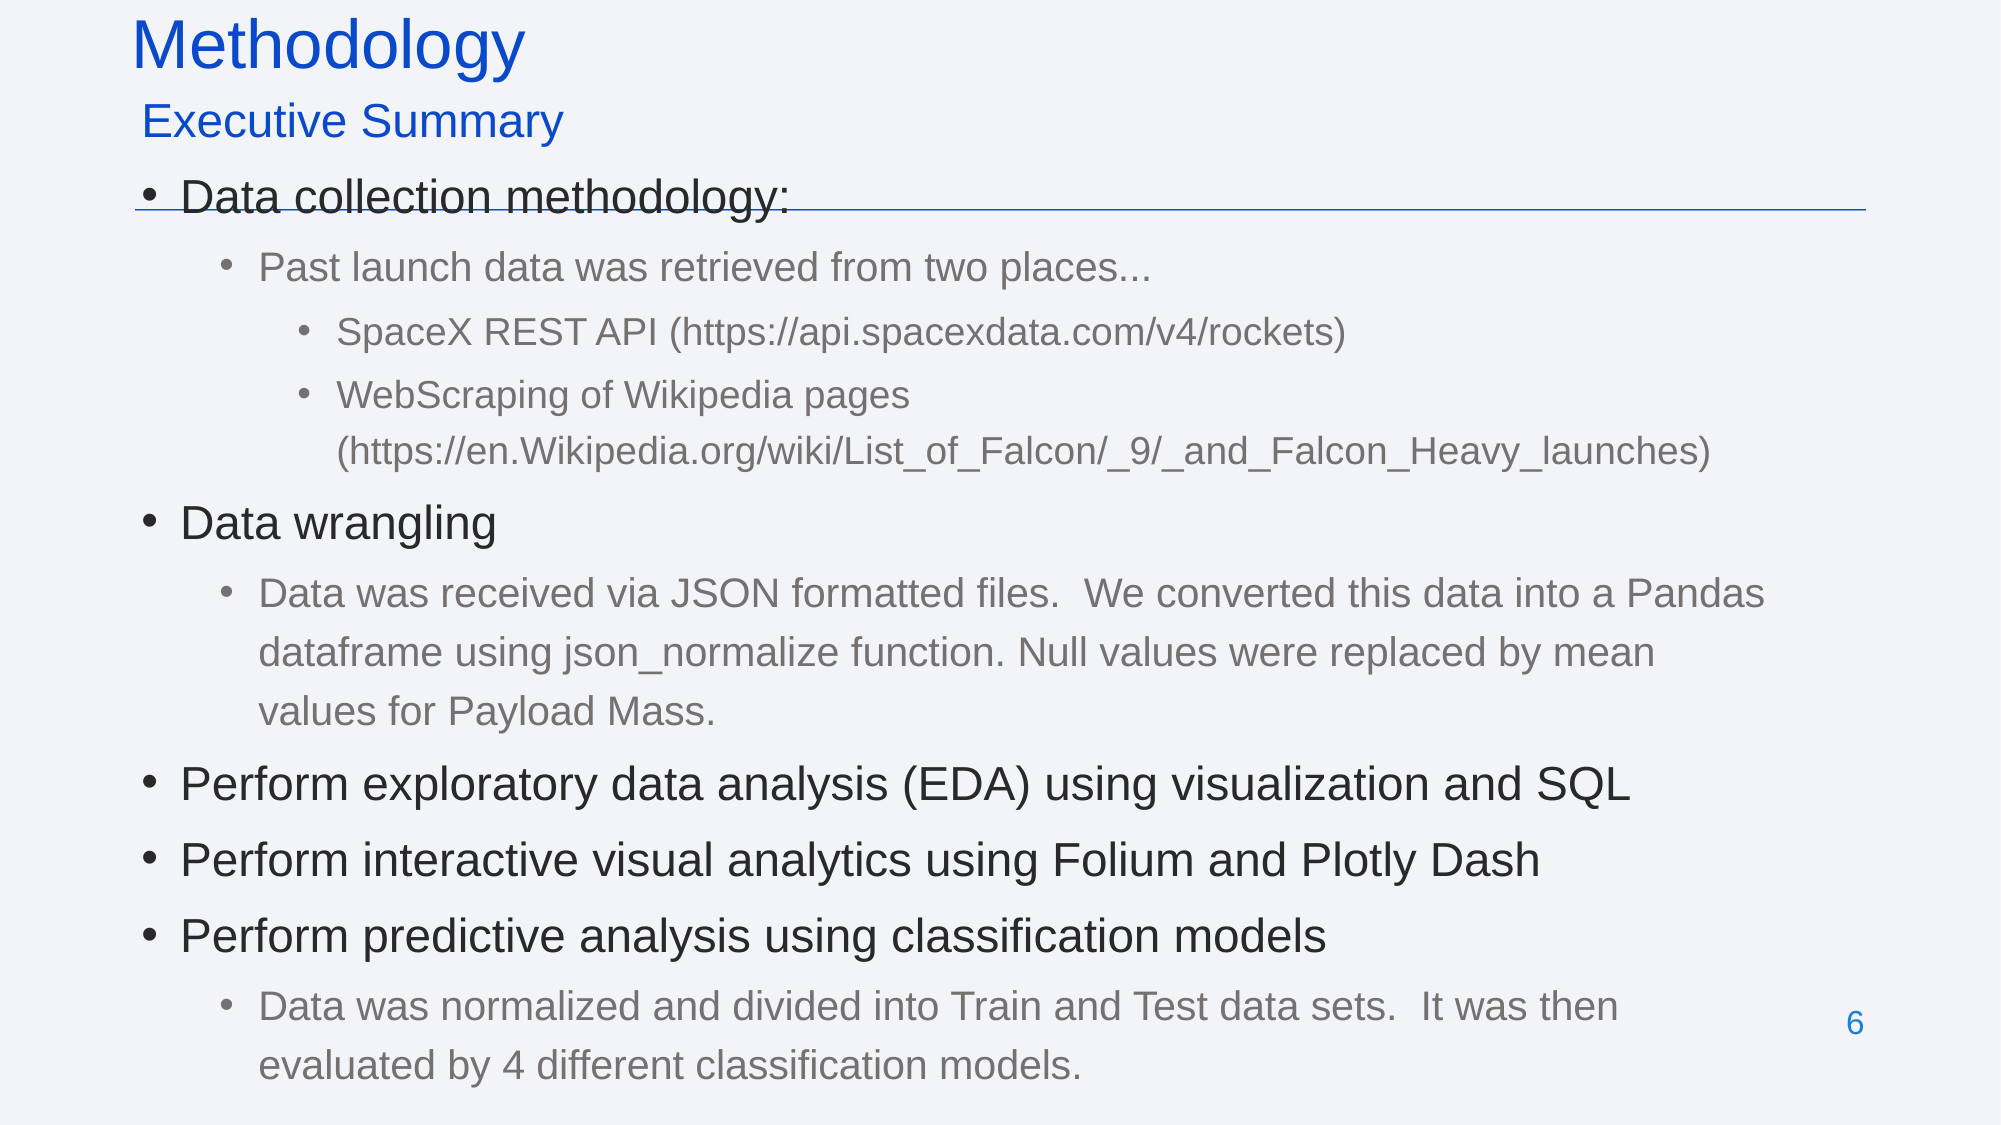

Methodology
Executive Summary
Data collection methodology:
Past launch data was retrieved from two places...
SpaceX REST API (https://api.spacexdata.com/v4/rockets)
WebScraping of Wikipedia pages (https://en.Wikipedia.org/wiki/List_of_Falcon/_9/_and_Falcon_Heavy_launches)
Data wrangling
Data was received via JSON formatted files.  We converted this data into a Pandas dataframe using json_normalize function. Null values were replaced by mean values for Payload Mass.
Perform exploratory data analysis (EDA) using visualization and SQL
Perform interactive visual analytics using Folium and Plotly Dash
Perform predictive analysis using classification models
Data was normalized and divided into Train and Test data sets.  It was then evaluated by 4 different classification models.

6